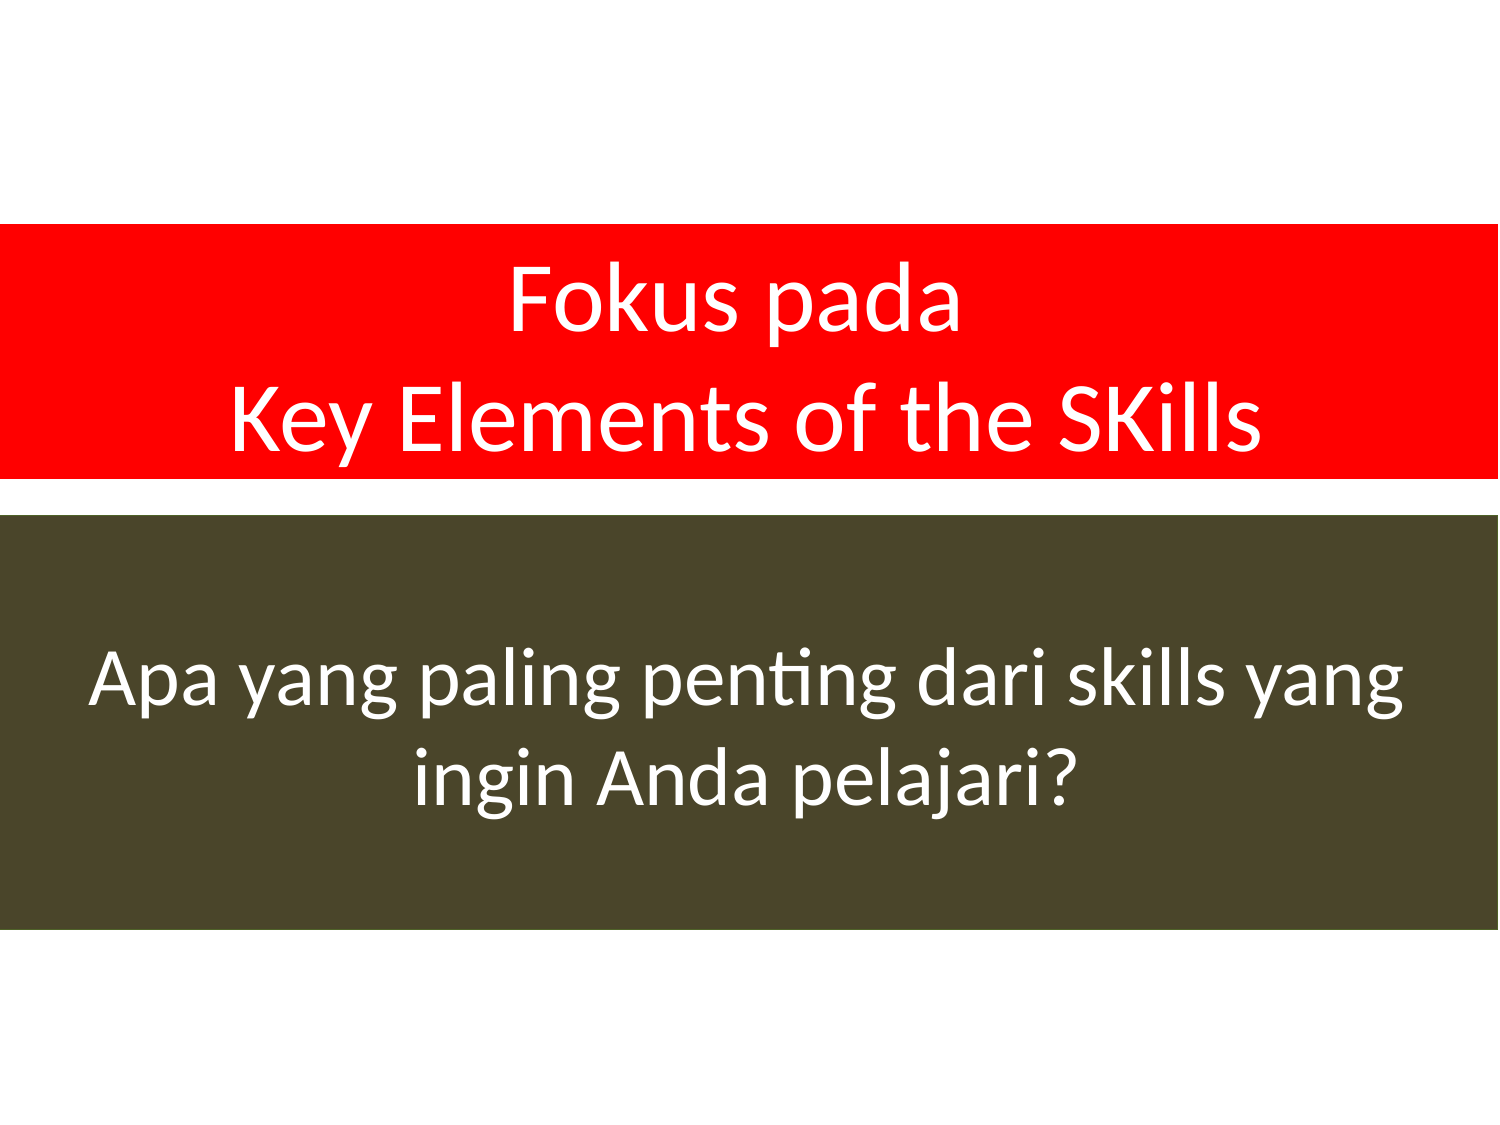

Fokus pada
Key Elements of the SKills

Apa yang paling penting dari skills yang ingin Anda pelajari?